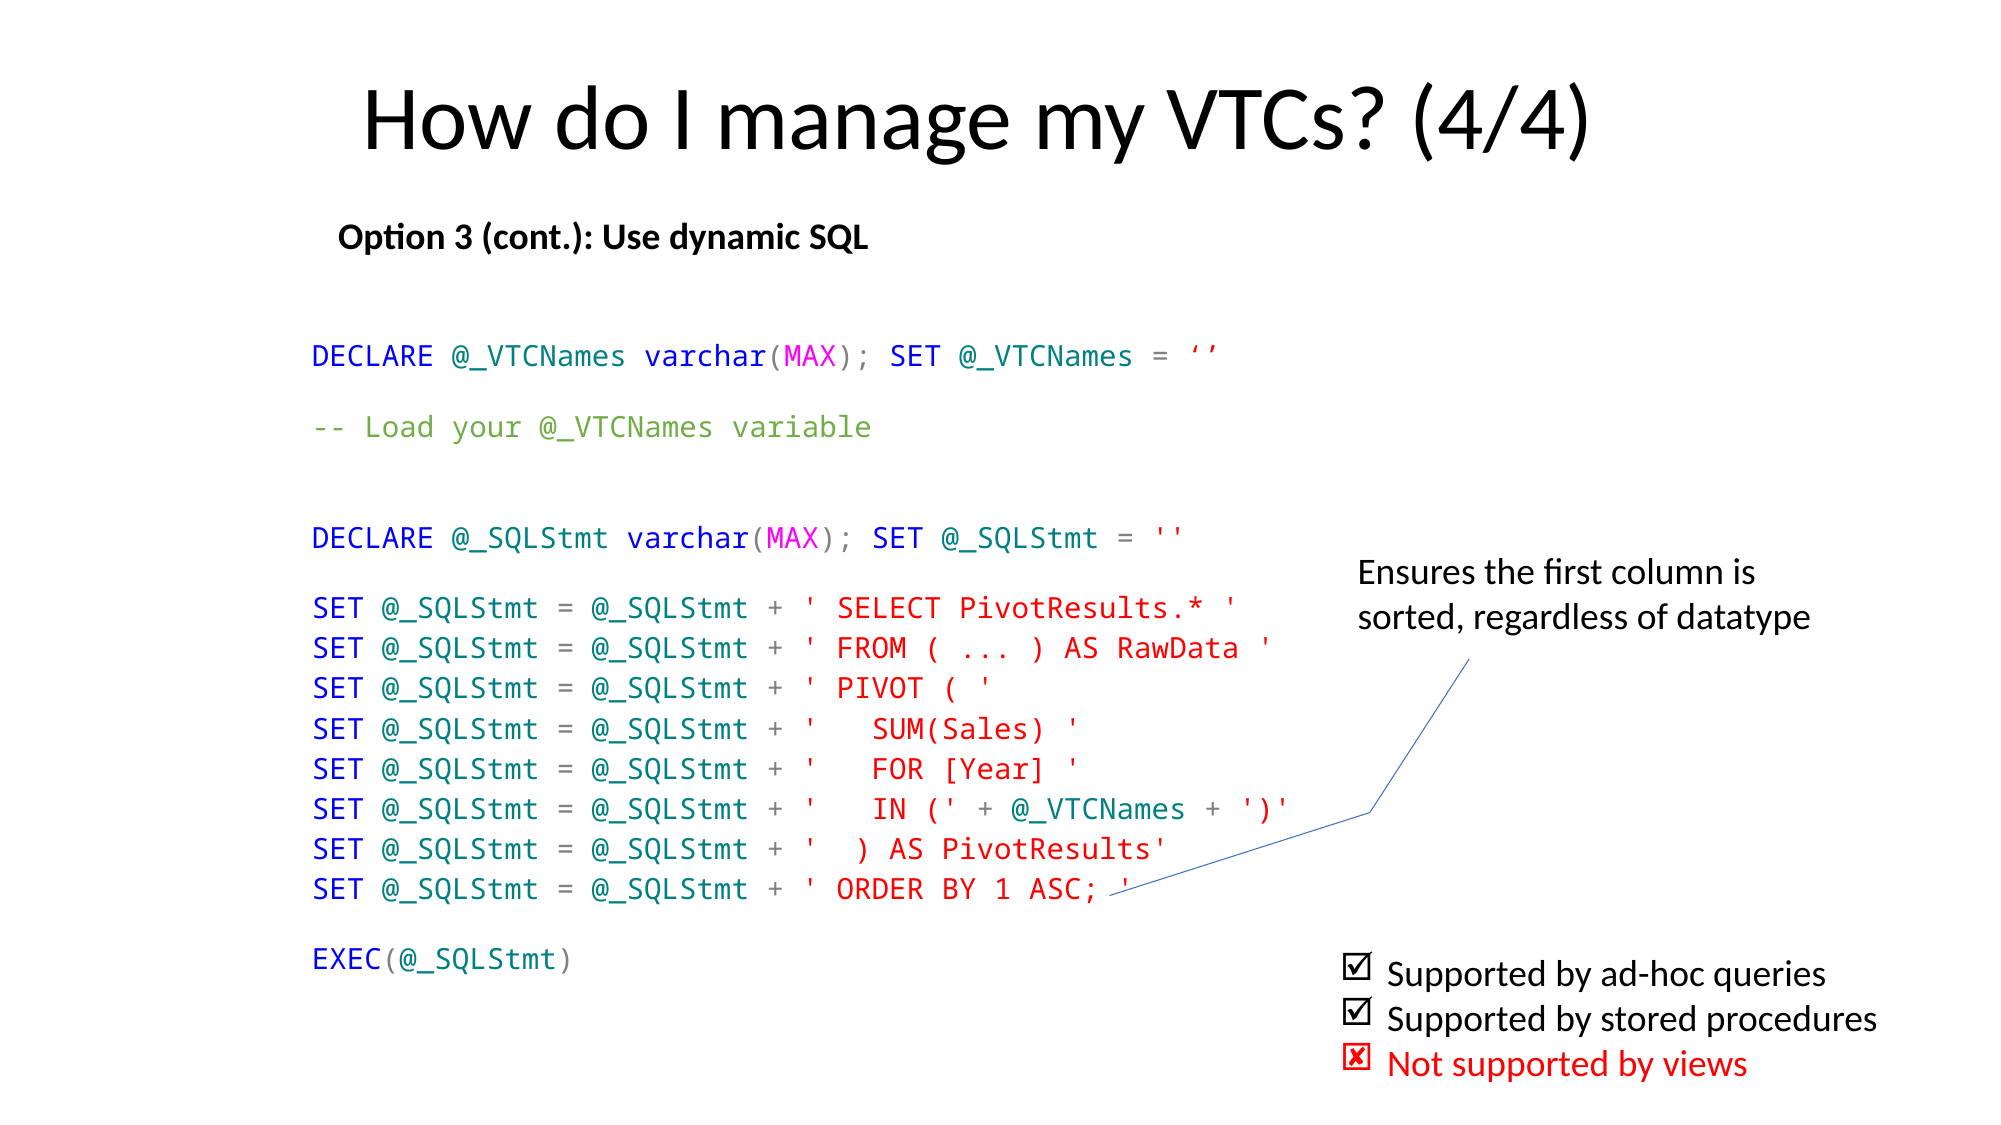

# How do I manage my VTCs? (4/4)
Option 3 (cont.): Use dynamic SQL
DECLARE @_VTCNames varchar(MAX); SET @_VTCNames = ‘’

-- Load your @_VTCNames variable

DECLARE @_SQLStmt varchar(MAX); SET @_SQLStmt = ''

SET @_SQLStmt = @_SQLStmt + ' SELECT PivotResults.* '
SET @_SQLStmt = @_SQLStmt + ' FROM ( ... ) AS RawData '
SET @_SQLStmt = @_SQLStmt + ' PIVOT ( '
SET @_SQLStmt = @_SQLStmt + '   SUM(Sales) '
SET @_SQLStmt = @_SQLStmt + '   FOR [Year] '
SET @_SQLStmt = @_SQLStmt + '   IN (' + @_VTCNames + ')'
SET @_SQLStmt = @_SQLStmt + '  ) AS PivotResults'
SET @_SQLStmt = @_SQLStmt + ' ORDER BY 1 ASC; '

EXEC(@_SQLStmt)
Ensures the first column is sorted, regardless of datatype
Supported by ad-hoc queries
Supported by stored procedures
Not supported by views